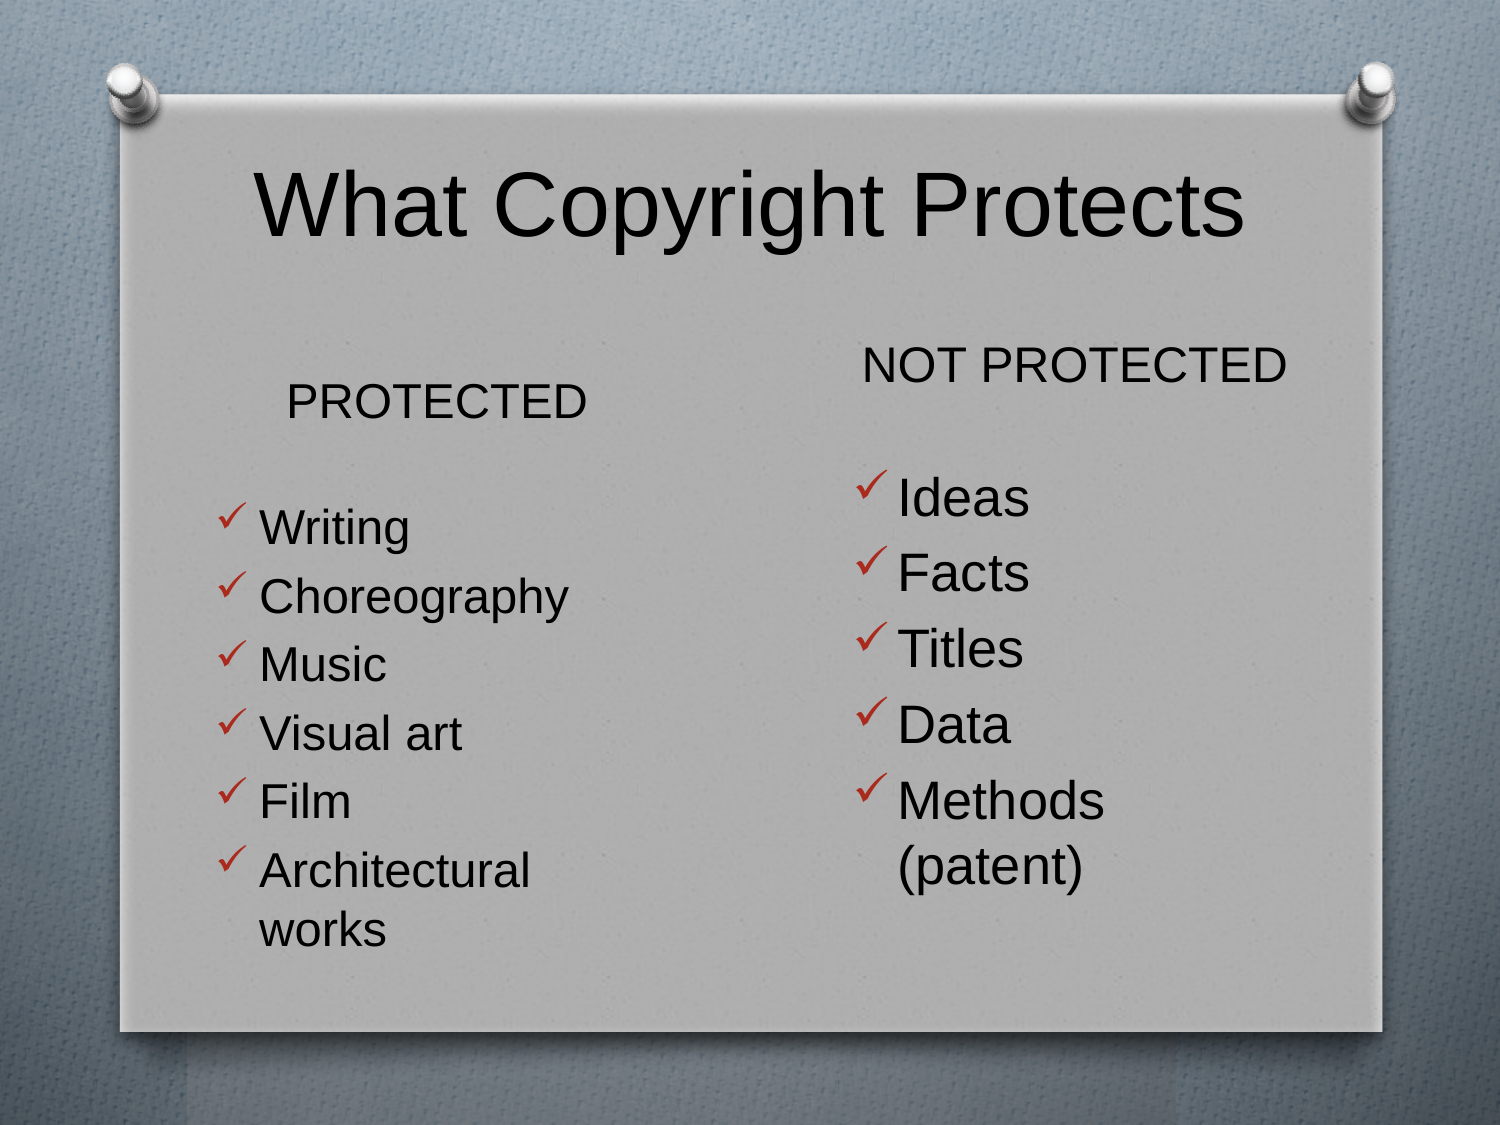

# What Copyright Protects
NOT PROTECTED

Ideas
Facts
Titles
Data
Methods (patent)

PROTECTED

Writing
Choreography
Music
Visual art
Film
Architectural works